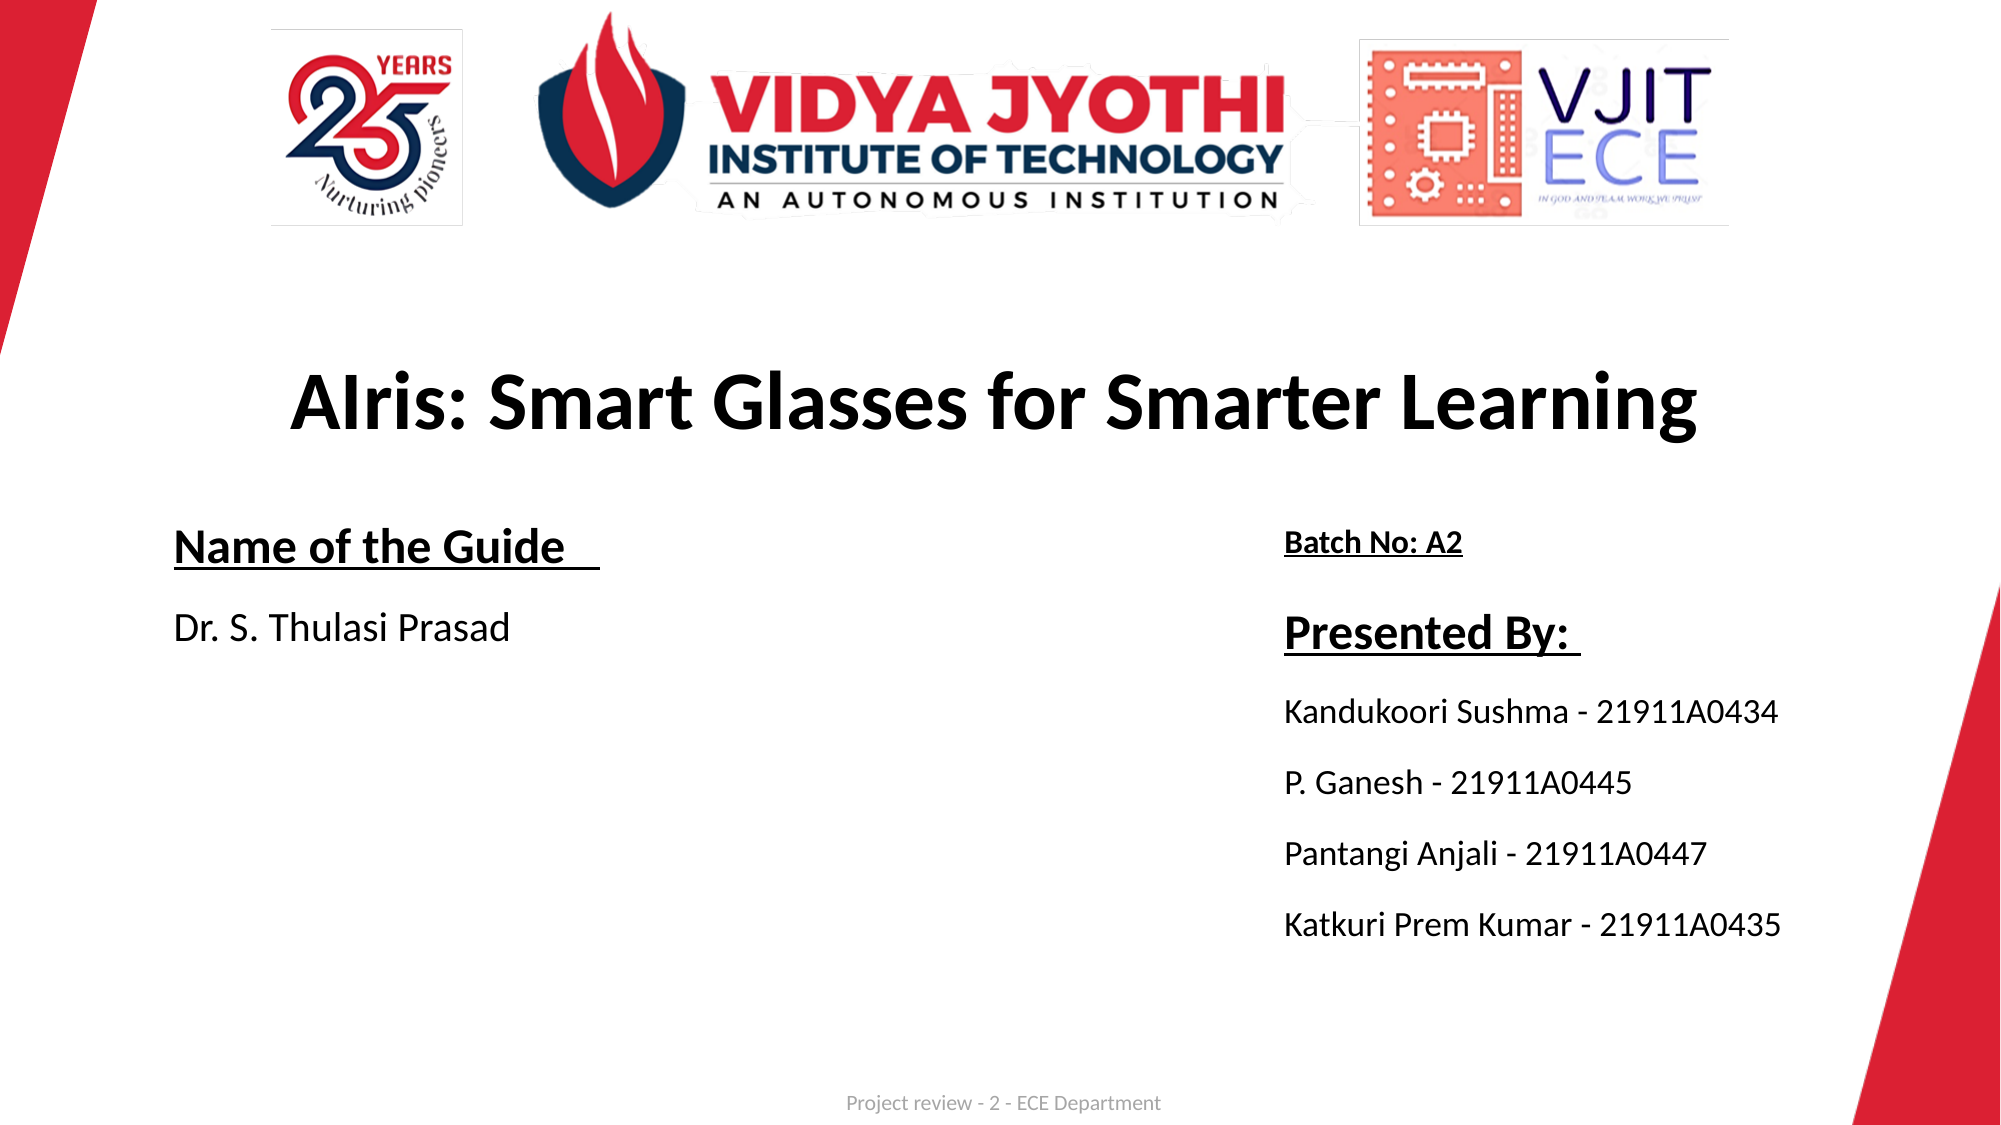

AIris: Smart Glasses for Smarter Learning
Batch No: A2
Presented By:
Kandukoori Sushma - 21911A0434
P. Ganesh - 21911A0445
Pantangi Anjali - 21911A0447
Katkuri Prem Kumar - 21911A0435

Name of the Guide

Dr. S. Thulasi Prasad